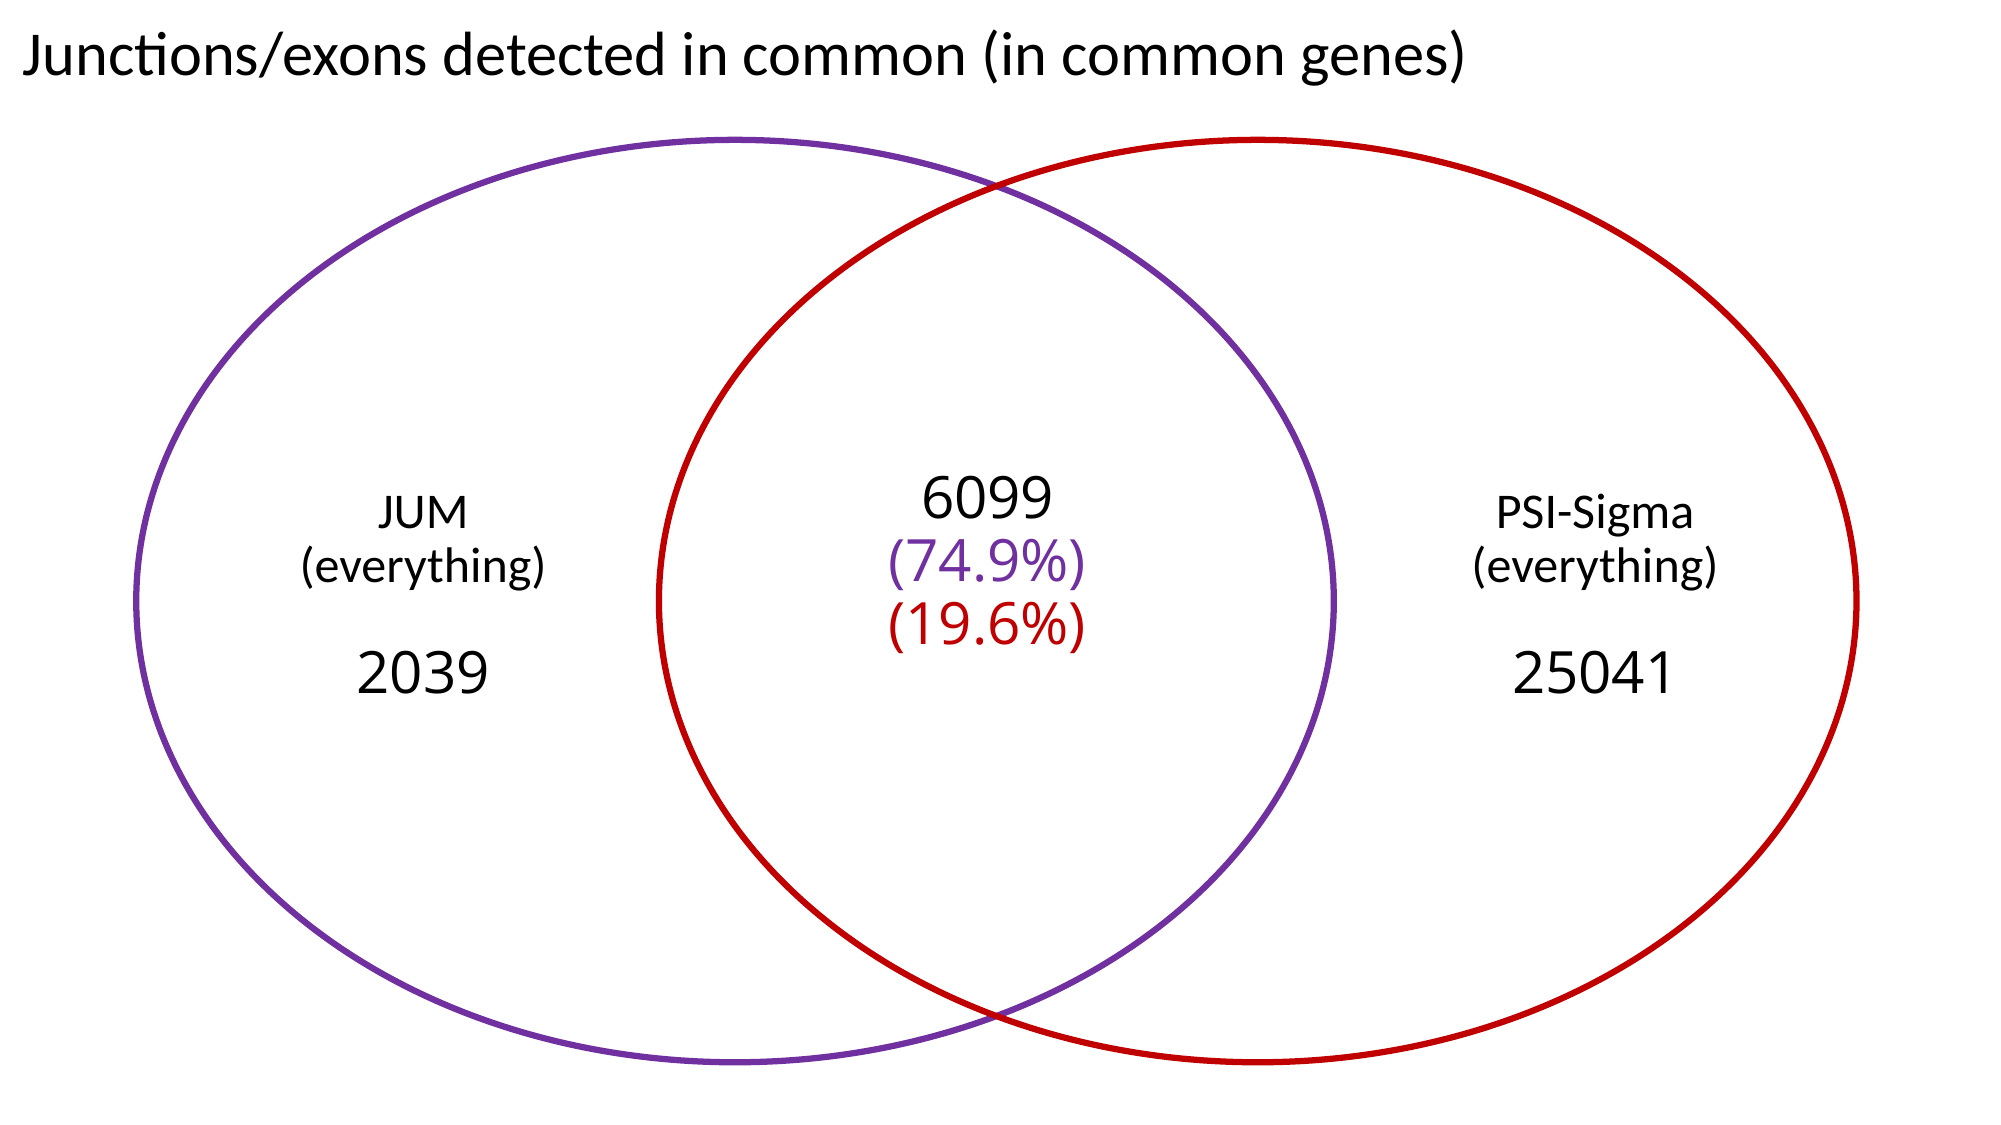

# Junctions/exons detected in common (in common genes)

6099
(74.9%)
(19.6%)
JUM
(everything)
PSI-Sigma
(everything)
2039
25041